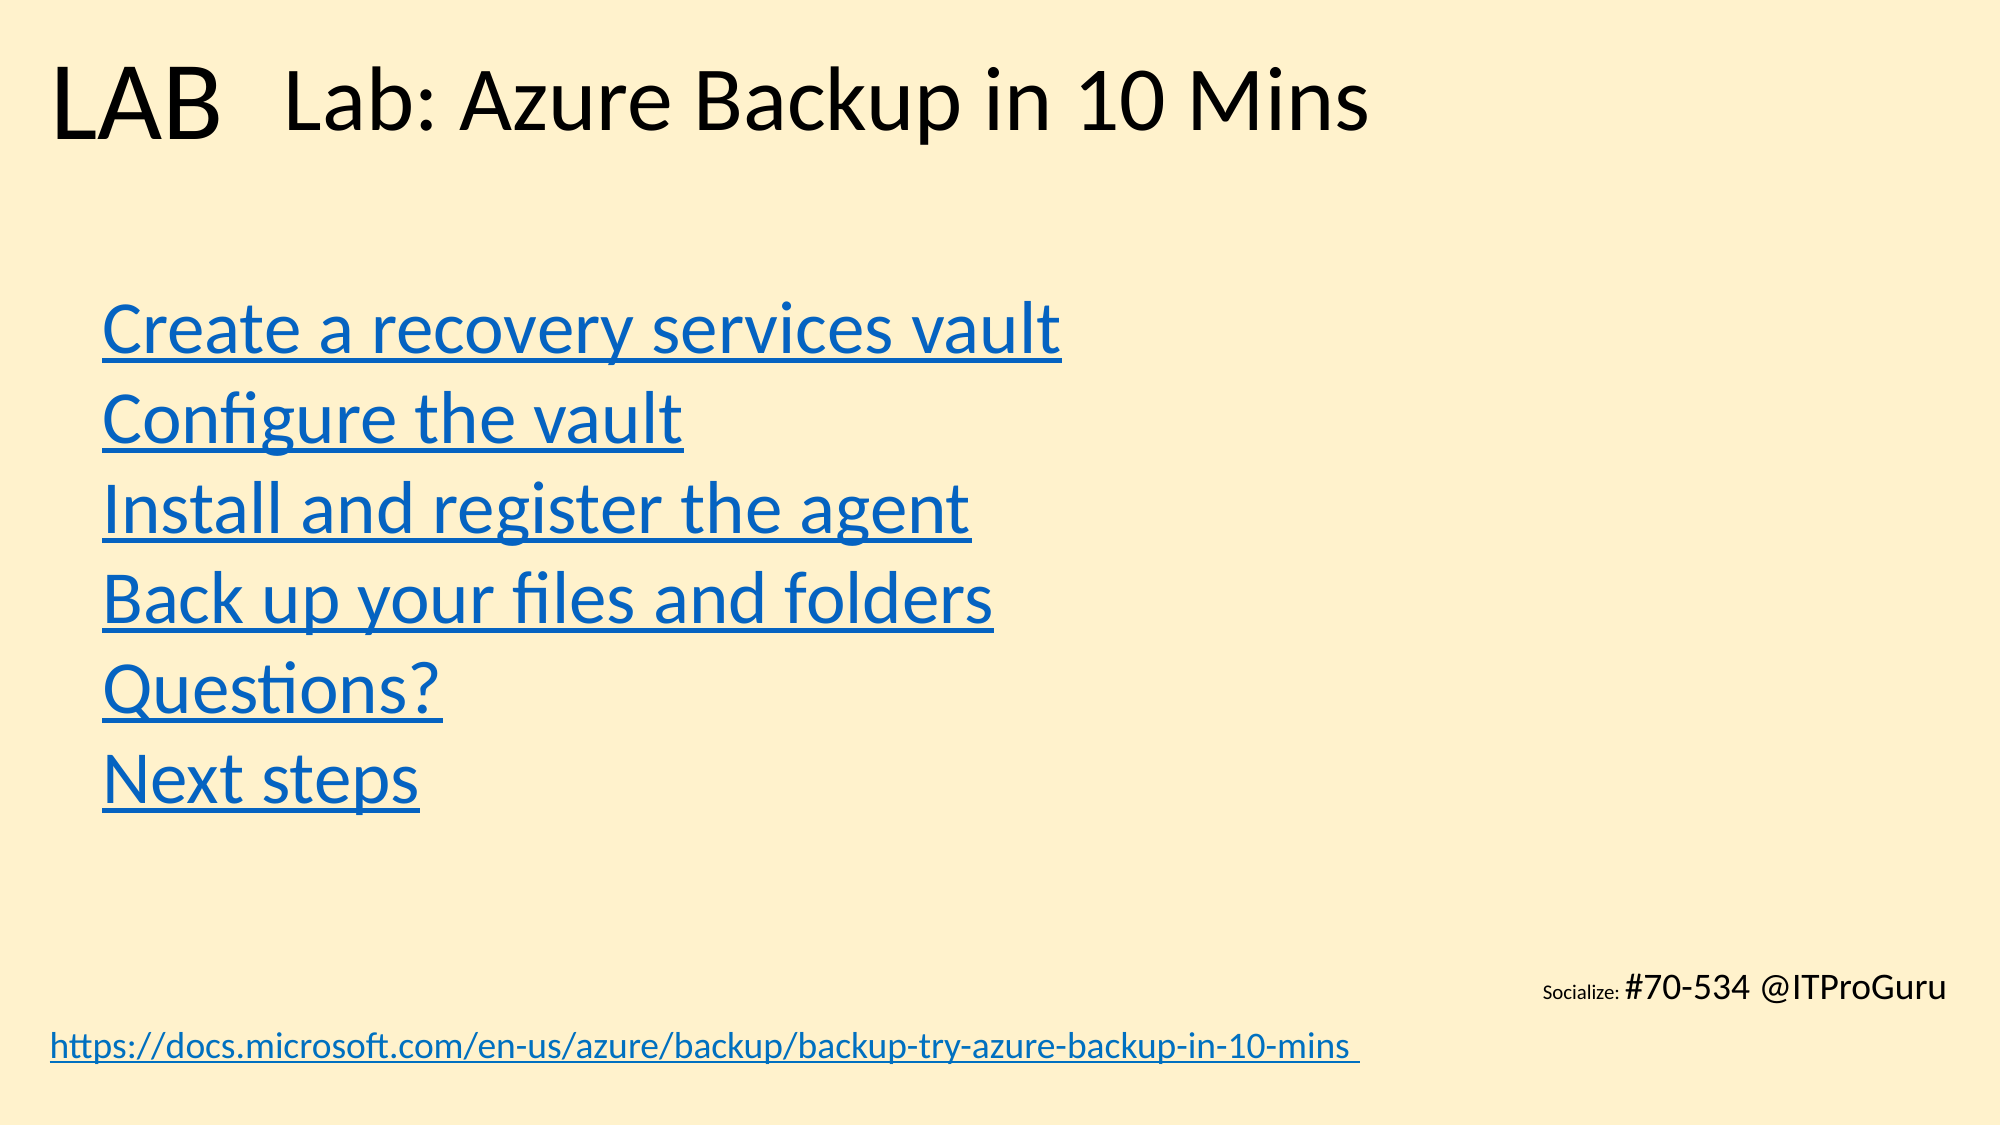

# Lab: Azure Backup in 10 Mins

Create a recovery services vault
Configure the vault
Install and register the agent
Back up your files and folders
Questions?
Next steps
https://docs.microsoft.com/en-us/azure/backup/backup-try-azure-backup-in-10-mins